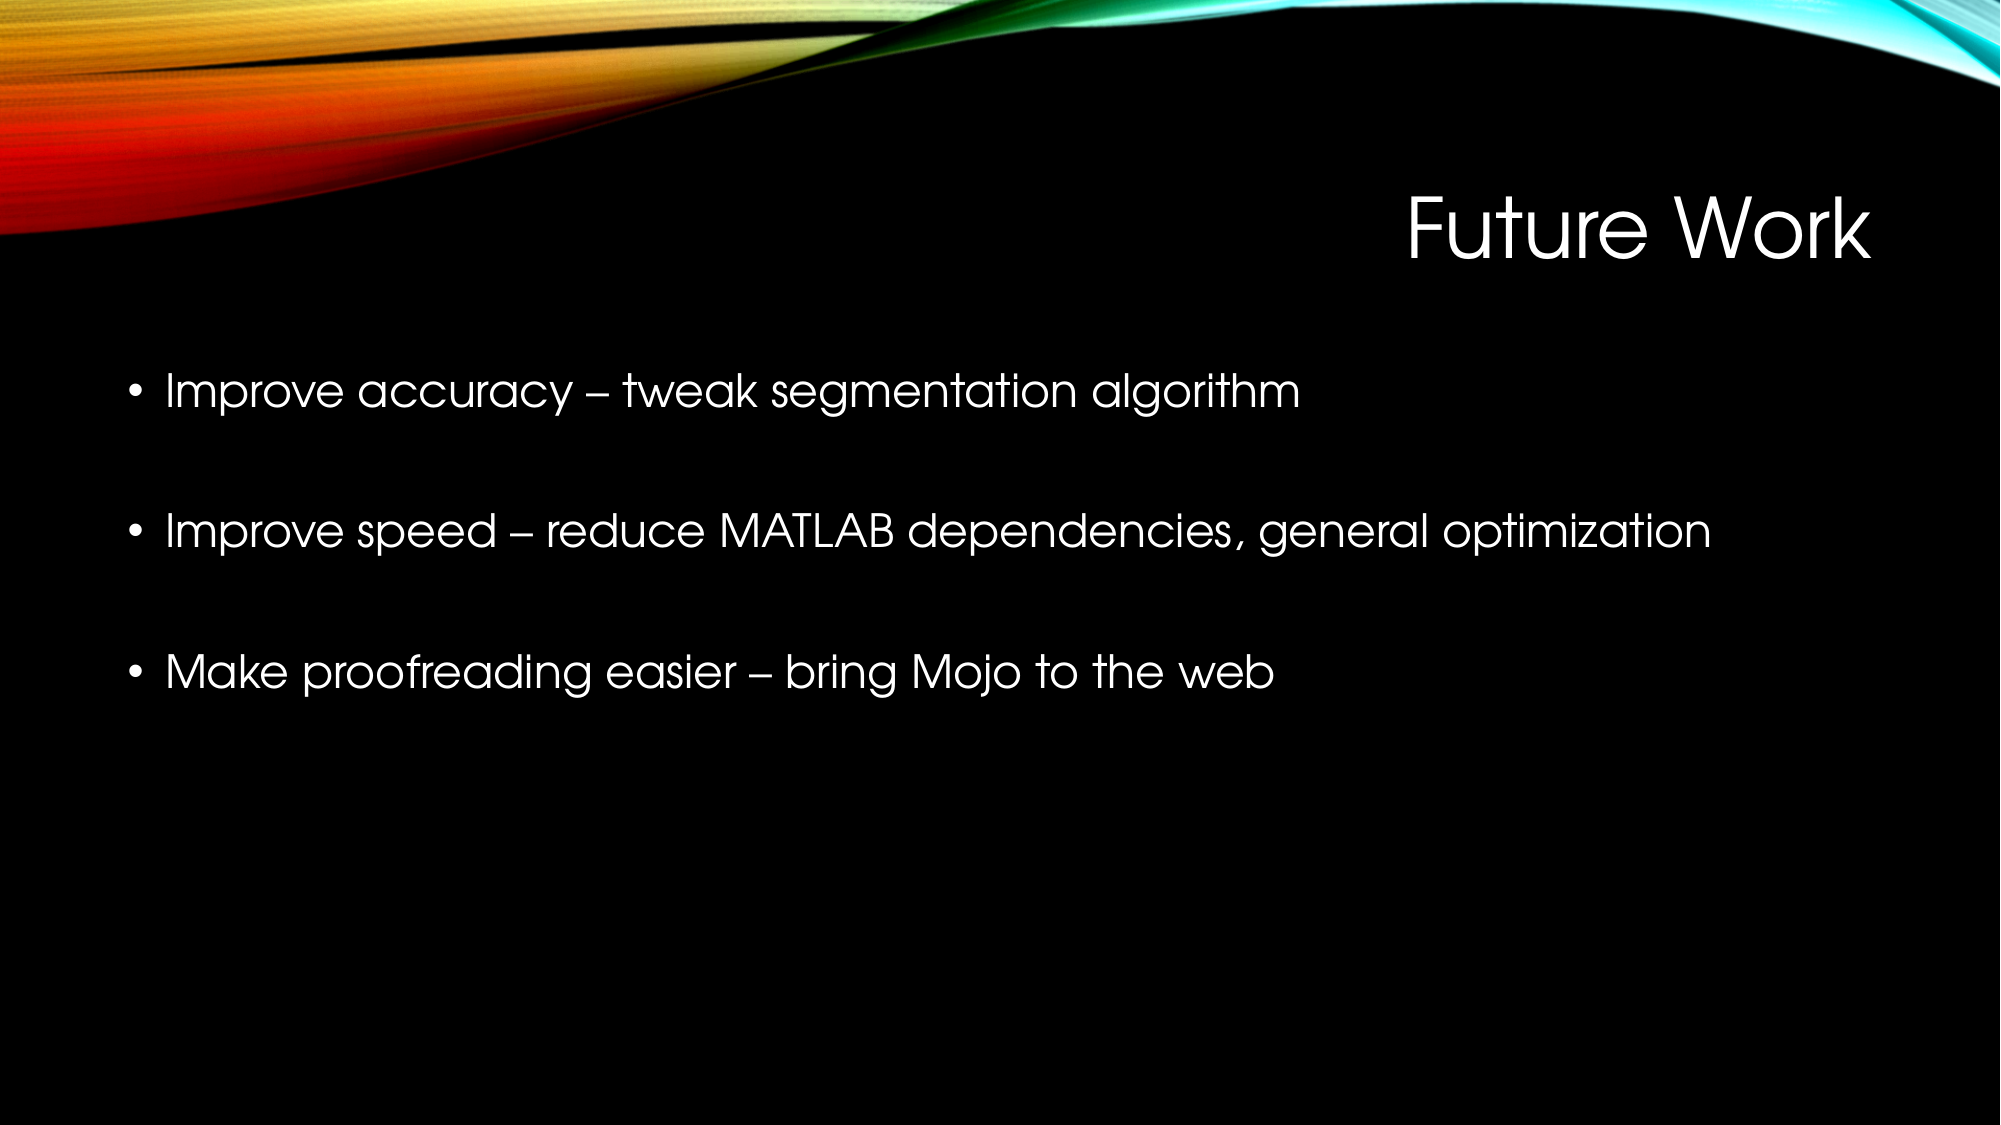

# Future Work
Improve accuracy – tweak segmentation algorithm

Improve speed – reduce MATLAB dependencies, general optimization

Make proofreading easier – bring Mojo to the web